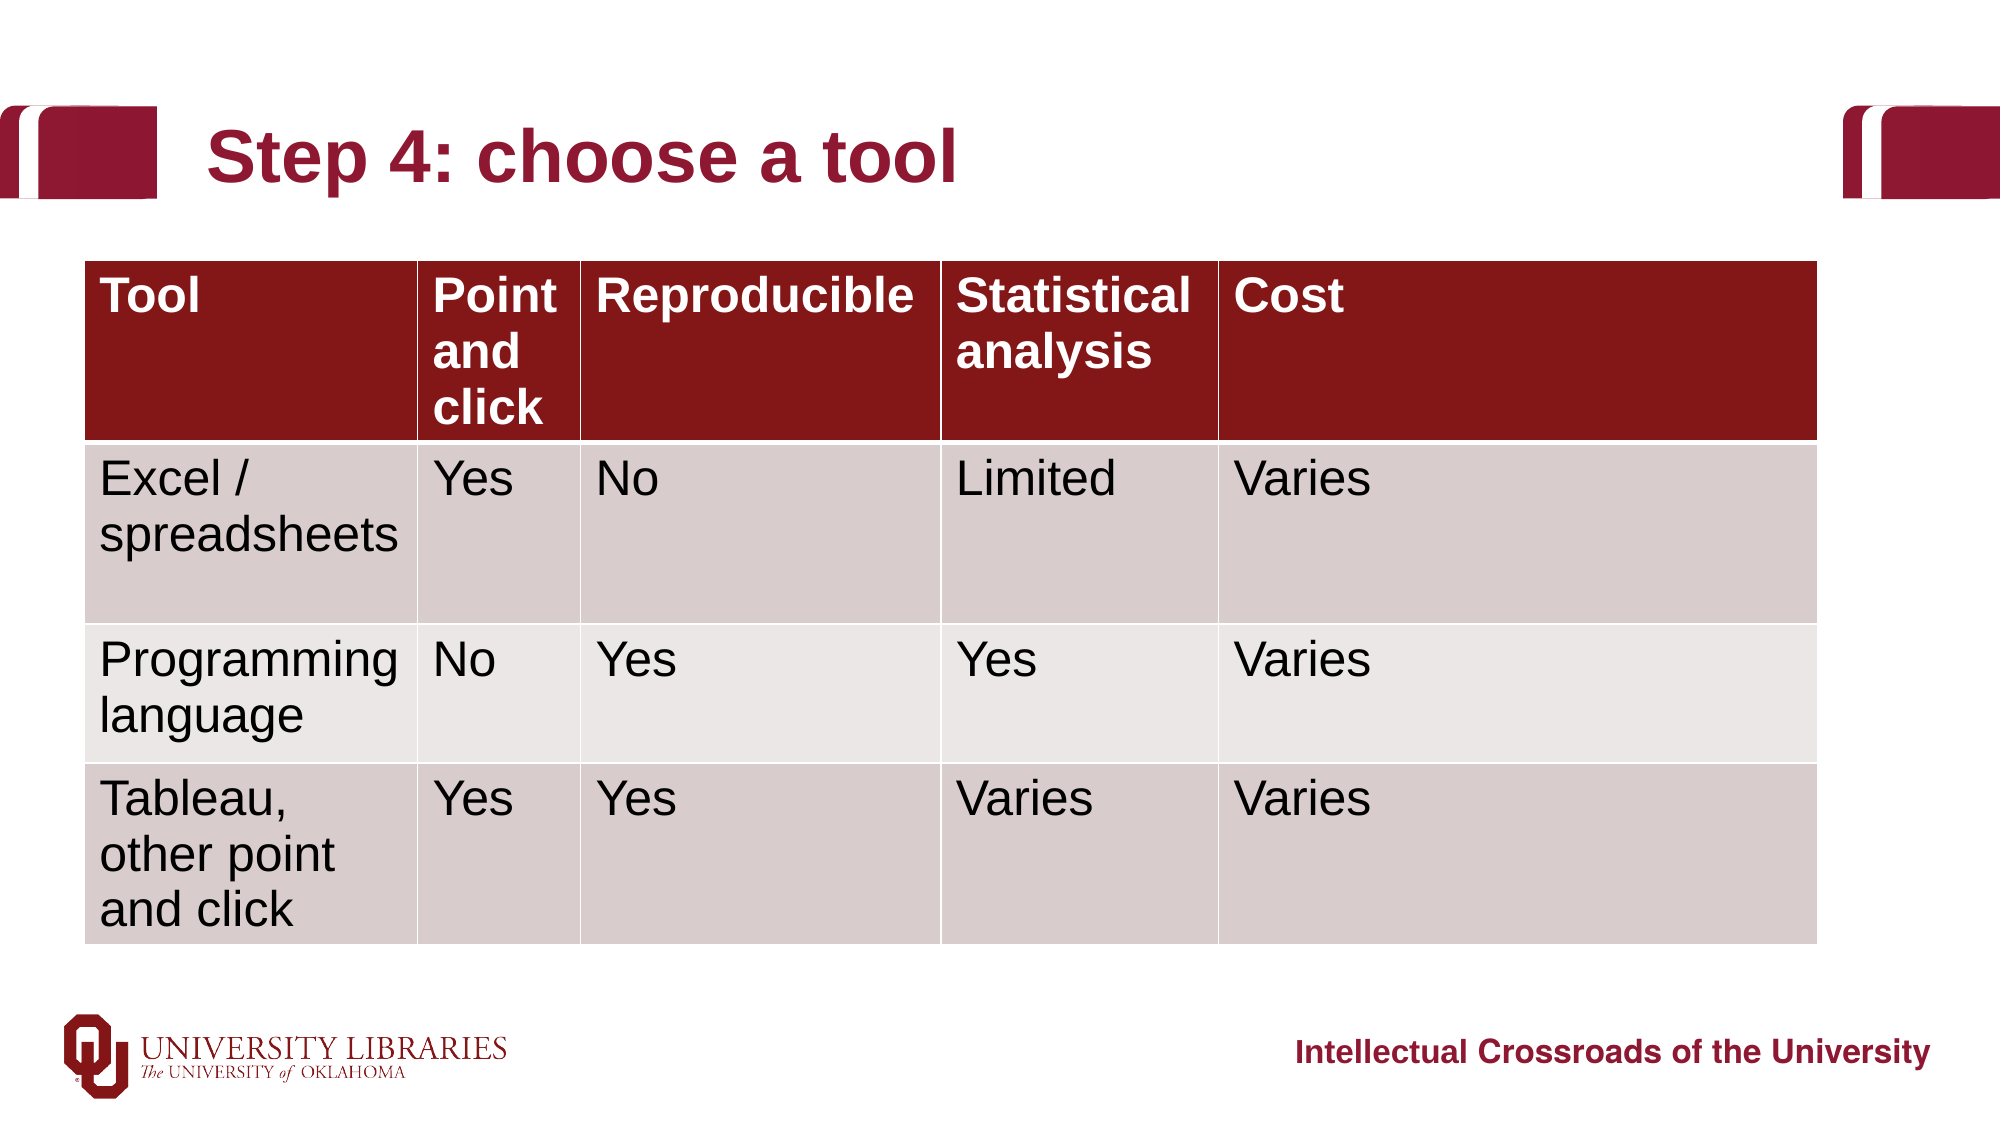

# Step 4: choose a tool
| Tool | Point and click | Reproducible | Statistical analysis | Cost |
| --- | --- | --- | --- | --- |
| Excel / spreadsheets | Yes | No | Limited | Varies |
| Programming language | No | Yes | Yes | Varies |
| Tableau, other point and click | Yes | Yes | Varies | Varies |